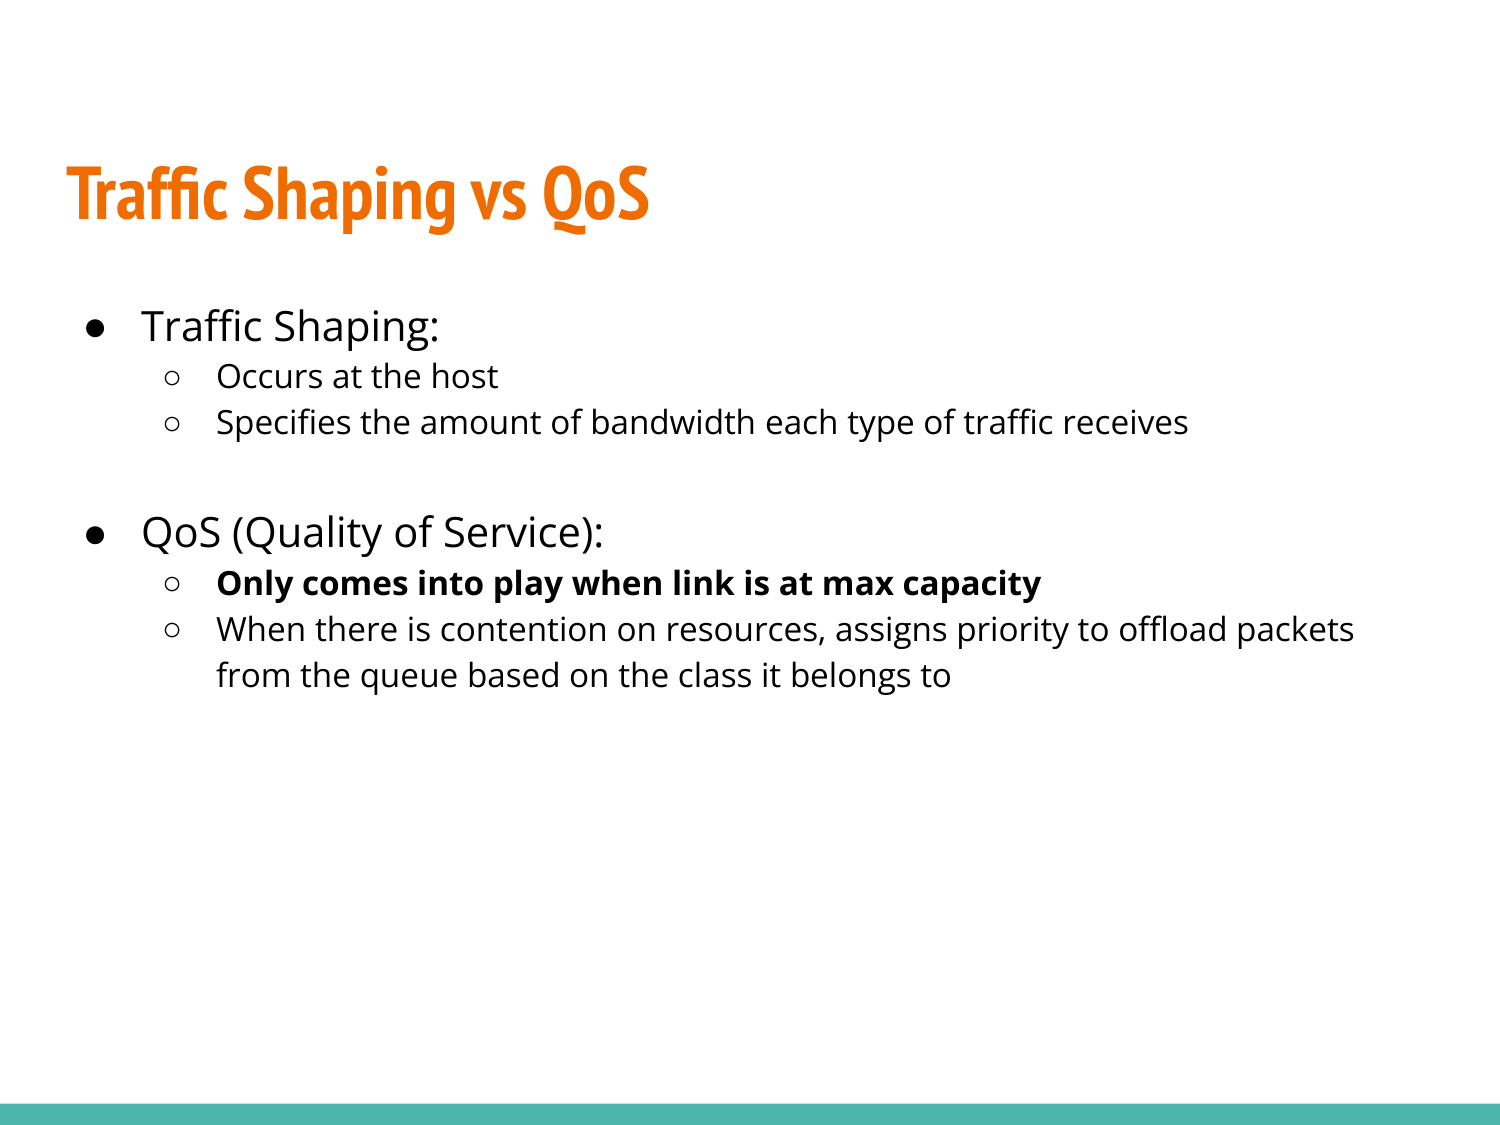

# Traffic Shaping vs QoS
Traffic Shaping:
Occurs at the host
Specifies the amount of bandwidth each type of traffic receives

QoS (Quality of Service):
Only comes into play when link is at max capacity
When there is contention on resources, assigns priority to offload packets from the queue based on the class it belongs to